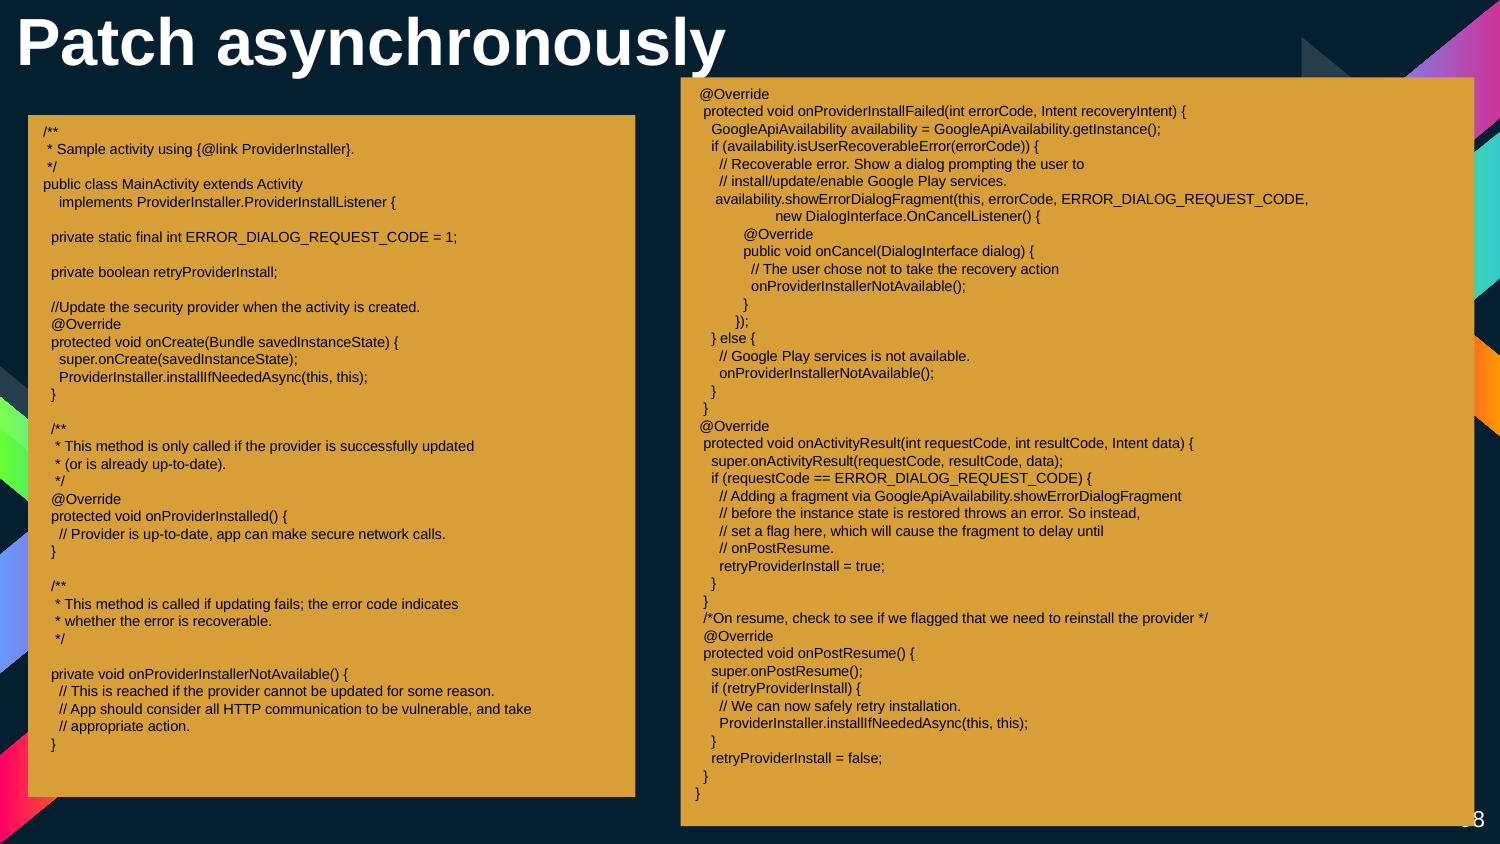

Patch asynchronously
 @Override
  protected void onProviderInstallFailed(int errorCode, Intent recoveryIntent) {
    GoogleApiAvailability availability = GoogleApiAvailability.getInstance();
    if (availability.isUserRecoverableError(errorCode)) {
      // Recoverable error. Show a dialog prompting the user to
      // install/update/enable Google Play services.
     availability.showErrorDialogFragment(this, errorCode, ERROR_DIALOG_REQUEST_CODE,
                    new DialogInterface.OnCancelListener() {
            @Override
            public void onCancel(DialogInterface dialog) {
              // The user chose not to take the recovery action
              onProviderInstallerNotAvailable();
            }
          });
    } else {
      // Google Play services is not available.
      onProviderInstallerNotAvailable();
    }
  }
 @Override
  protected void onActivityResult(int requestCode, int resultCode, Intent data) {
    super.onActivityResult(requestCode, resultCode, data);
    if (requestCode == ERROR_DIALOG_REQUEST_CODE) {
      // Adding a fragment via GoogleApiAvailability.showErrorDialogFragment
      // before the instance state is restored throws an error. So instead,
      // set a flag here, which will cause the fragment to delay until
      // onPostResume.
      retryProviderInstall = true;
    }
  }
  /*On resume, check to see if we flagged that we need to reinstall the provider */
  @Override
  protected void onPostResume() {
    super.onPostResume();
    if (retryProviderInstall) {
      // We can now safely retry installation.
      ProviderInstaller.installIfNeededAsync(this, this);
    }
    retryProviderInstall = false;
  }
}
/**
 * Sample activity using {@link ProviderInstaller}.
 */
public class MainActivity extends Activity
    implements ProviderInstaller.ProviderInstallListener {
  private static final int ERROR_DIALOG_REQUEST_CODE = 1;
  private boolean retryProviderInstall;
  //Update the security provider when the activity is created.
  @Override
  protected void onCreate(Bundle savedInstanceState) {
    super.onCreate(savedInstanceState);
    ProviderInstaller.installIfNeededAsync(this, this);
  }
  /**
   * This method is only called if the provider is successfully updated
   * (or is already up-to-date).
   */
  @Override
  protected void onProviderInstalled() {
    // Provider is up-to-date, app can make secure network calls.
  }
  /**
   * This method is called if updating fails; the error code indicates
   * whether the error is recoverable.
   */
  private void onProviderInstallerNotAvailable() {
    // This is reached if the provider cannot be updated for some reason.
    // App should consider all HTTP communication to be vulnerable, and take
    // appropriate action.
  }

98